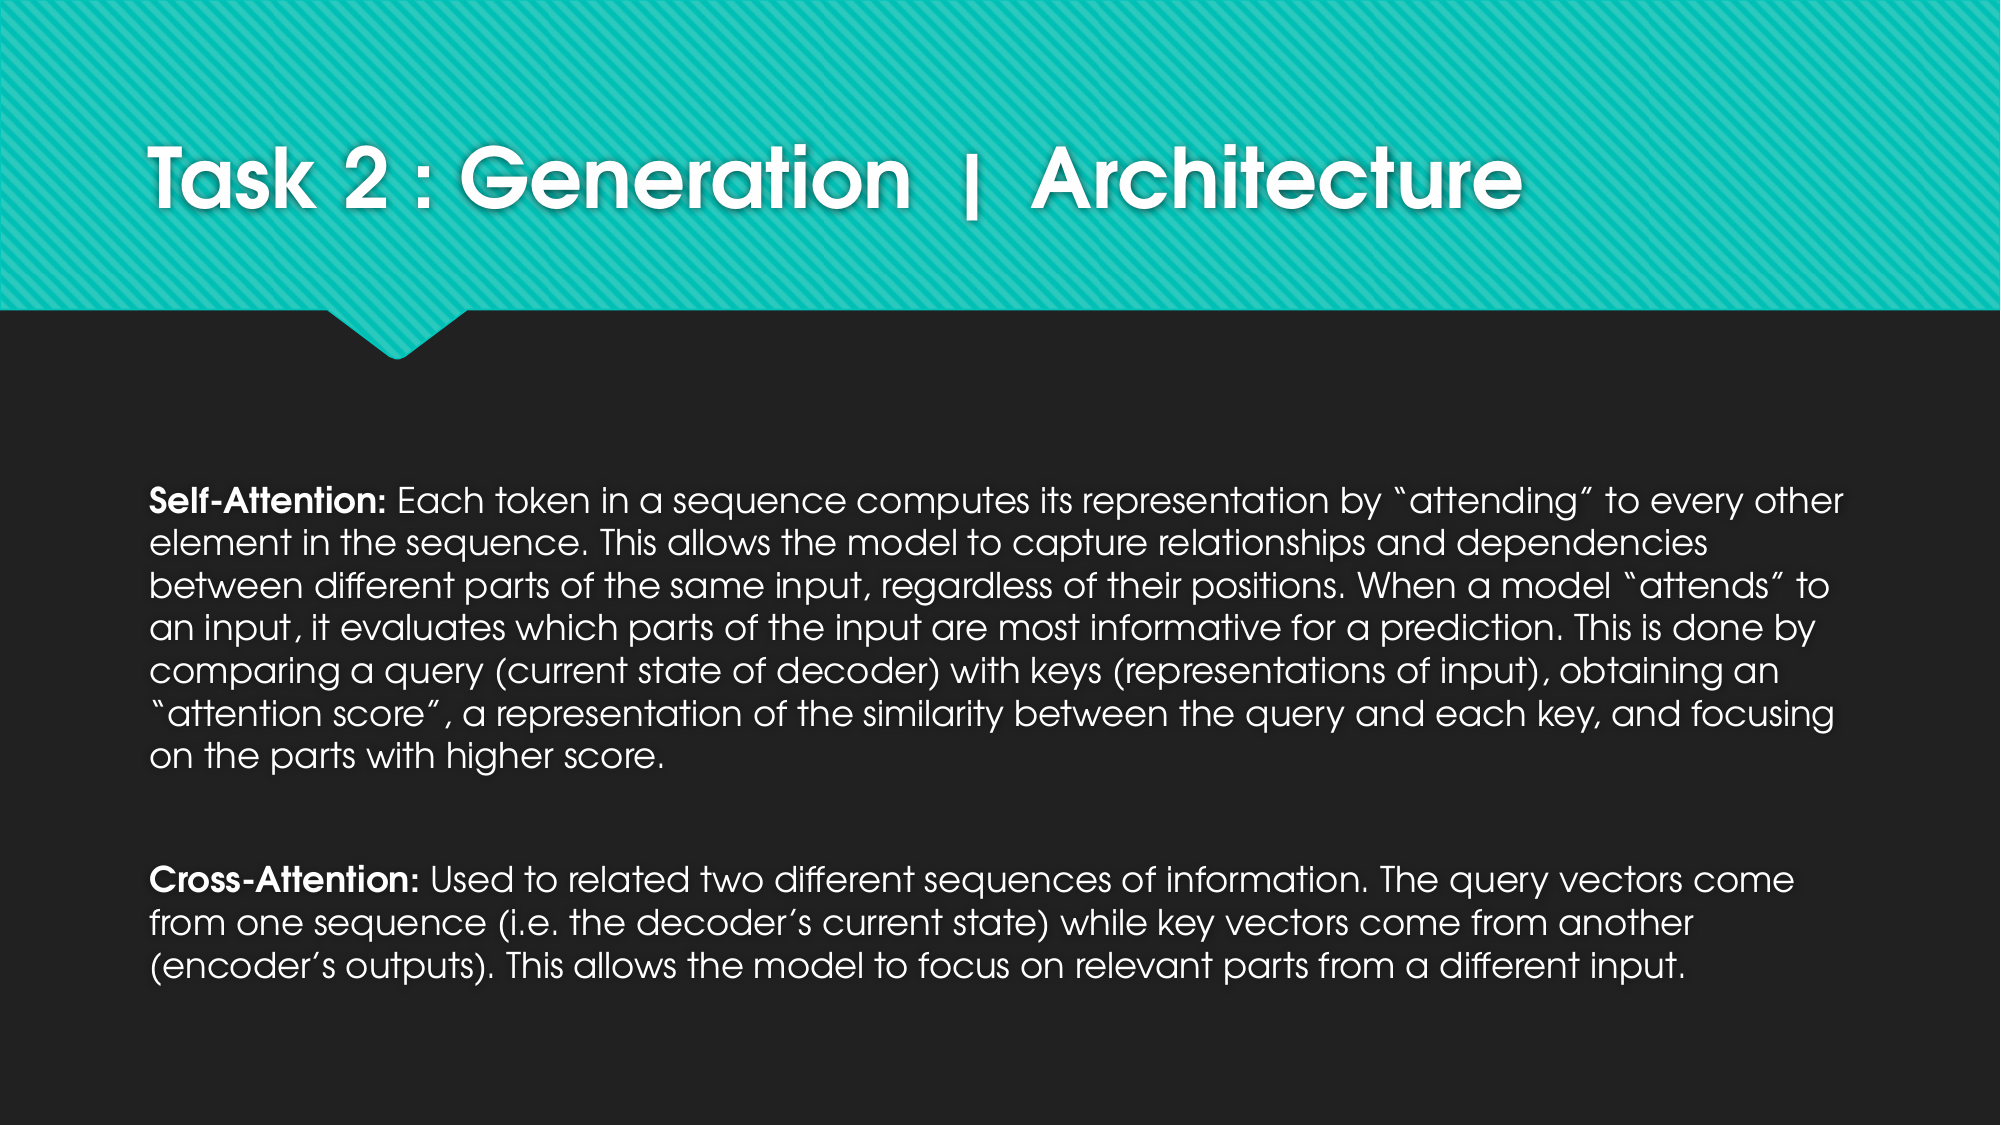

# Task 2 : Generation  |  Architecture
Self-Attention: Each token in a sequence computes its representation by “attending” to every other element in the sequence. This allows the model to capture relationships and dependencies between different parts of the same input, regardless of their positions. When a model “attends” to an input, it evaluates which parts of the input are most informative for a prediction. This is done by comparing a query (current state of decoder) with keys (representations of input), obtaining an “attention score”, a representation of the similarity between the query and each key, and focusing on the parts with higher score.

Cross-Attention: Used to related two different sequences of information. The query vectors come from one sequence (i.e. the decoder’s current state) while key vectors come from another (encoder’s outputs). This allows the model to focus on relevant parts from a different input.